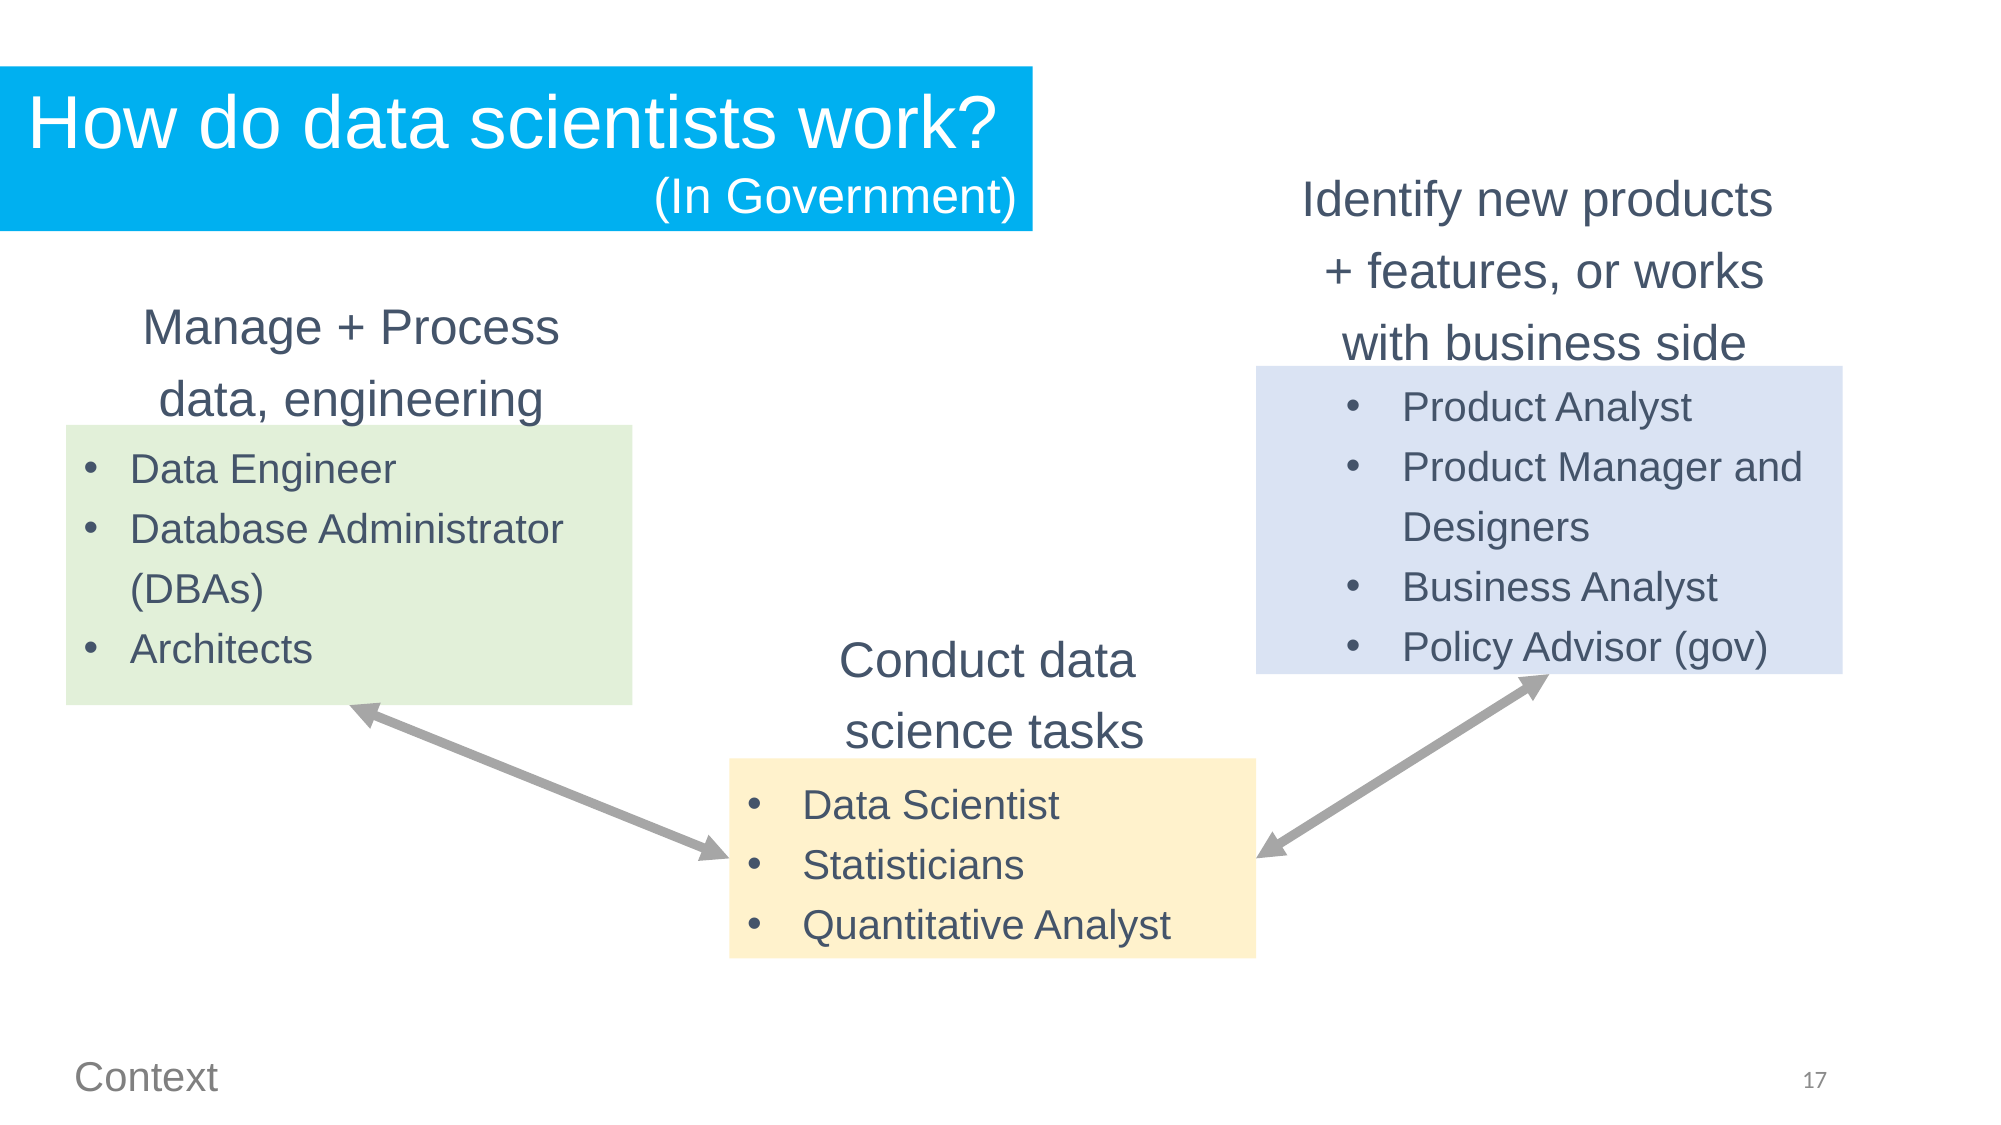

How do data scientists work?
(In Government)
Identify new products
+ features, or works with business side
Manage + Process data, engineering
Product Analyst
Product Manager and Designers
Business Analyst
Policy Advisor (gov)
Data Engineer
Database Administrator (DBAs)
Architects
Conduct data
science tasks
Data Scientist
Statisticians
Quantitative Analyst
Context
17